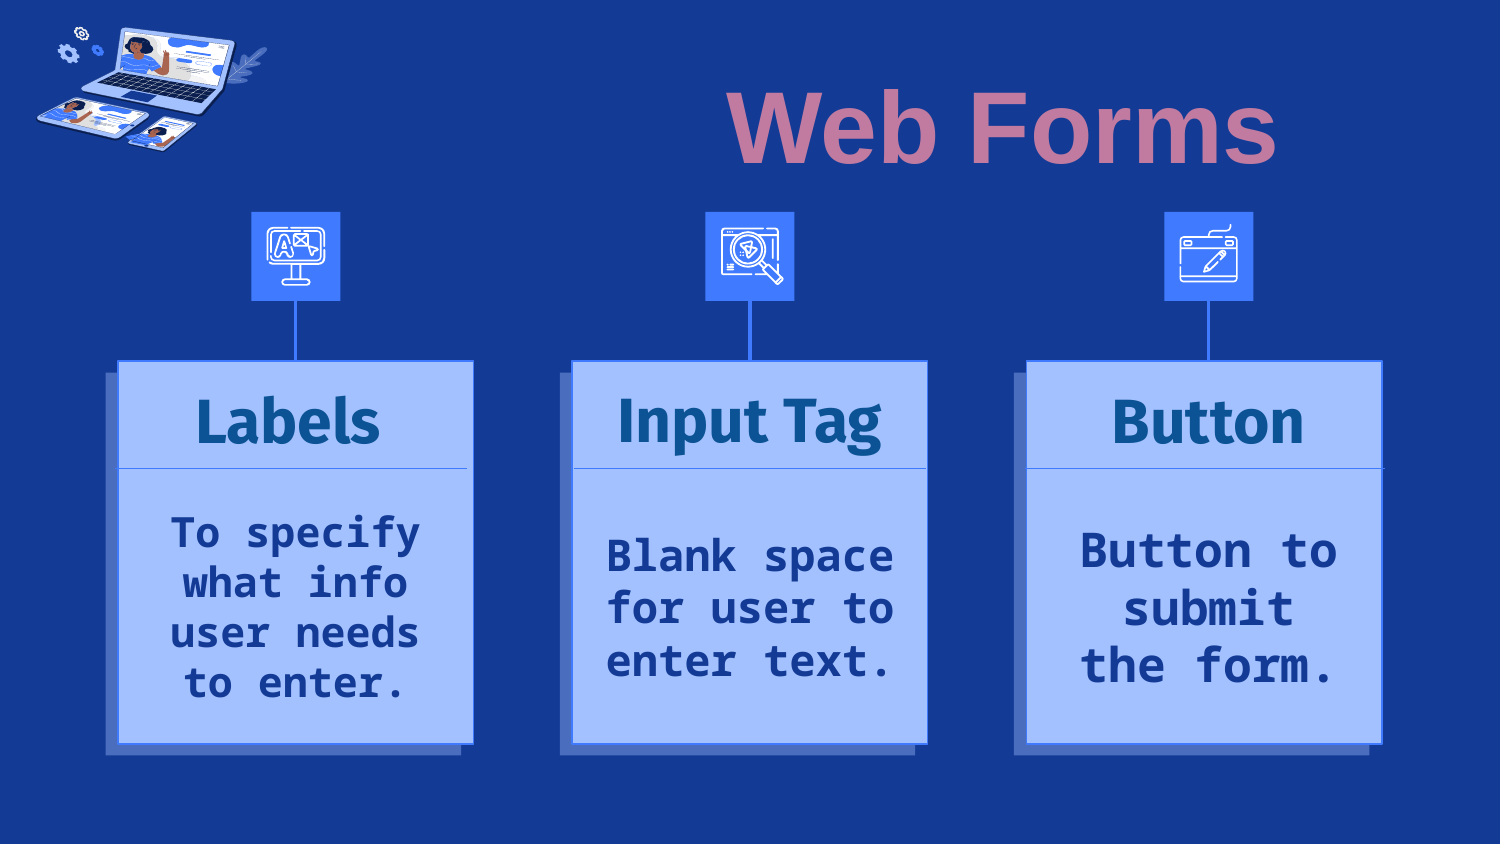

Web Forms

# Labels
Input Tag
Button
To specify what info user needs to enter.
Blank space for user to enter text.
Button to submit the form.